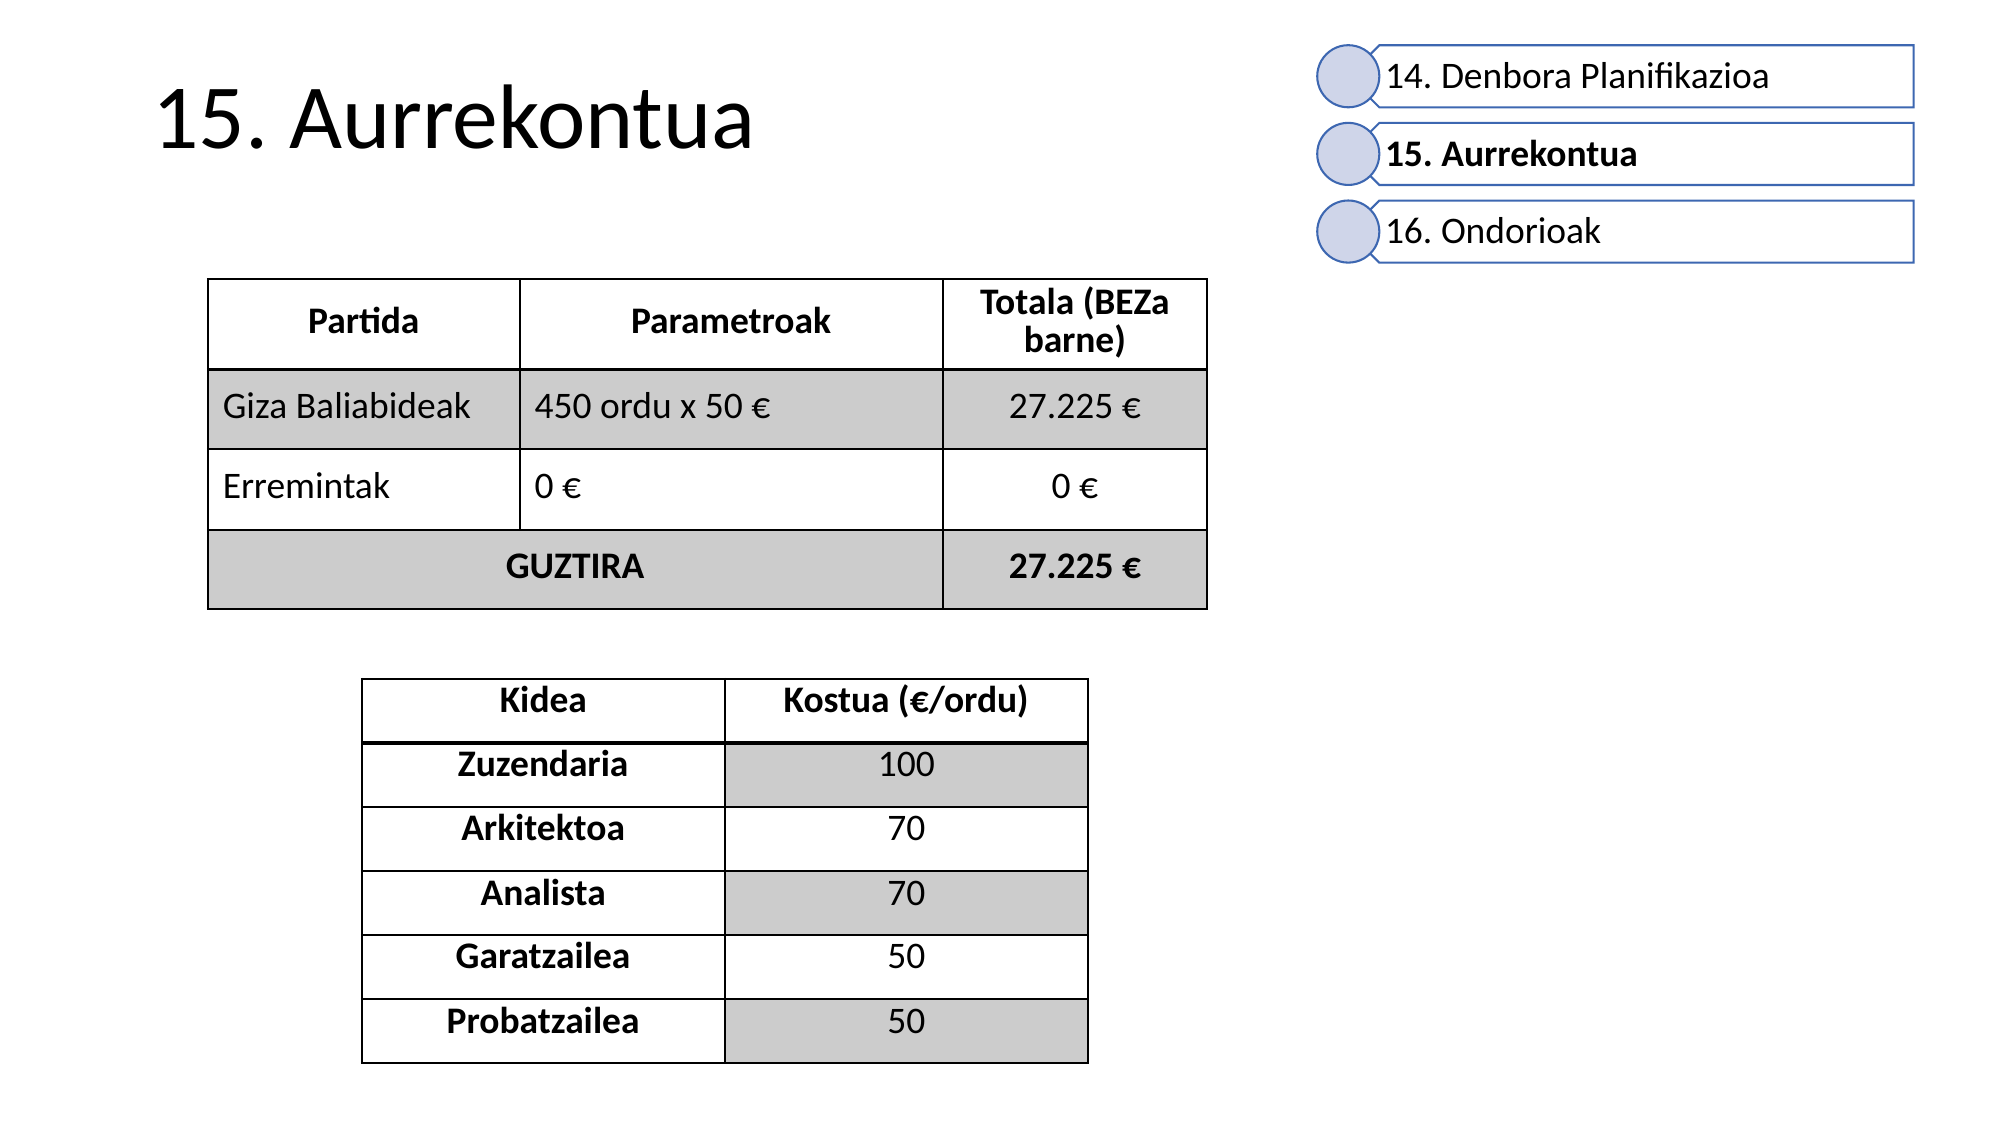

14. Denbora Planifikazioa
15. Aurrekontua
16. Ondorioak
# 15. Aurrekontua
| Partida | Parametroak | Totala (BEZa barne) |
| --- | --- | --- |
| Giza Baliabideak | 450 ordu x 50 € | 27.225 € |
| Erremintak | 0 € | 0 € |
| GUZTIRA |  | 27.225 € |
| Kidea | Kostua (€/ordu) |
| --- | --- |
| Zuzendaria | 100 |
| Arkitektoa | 70 |
| Analista | 70 |
| Garatzailea | 50 |
| Probatzailea | 50 |